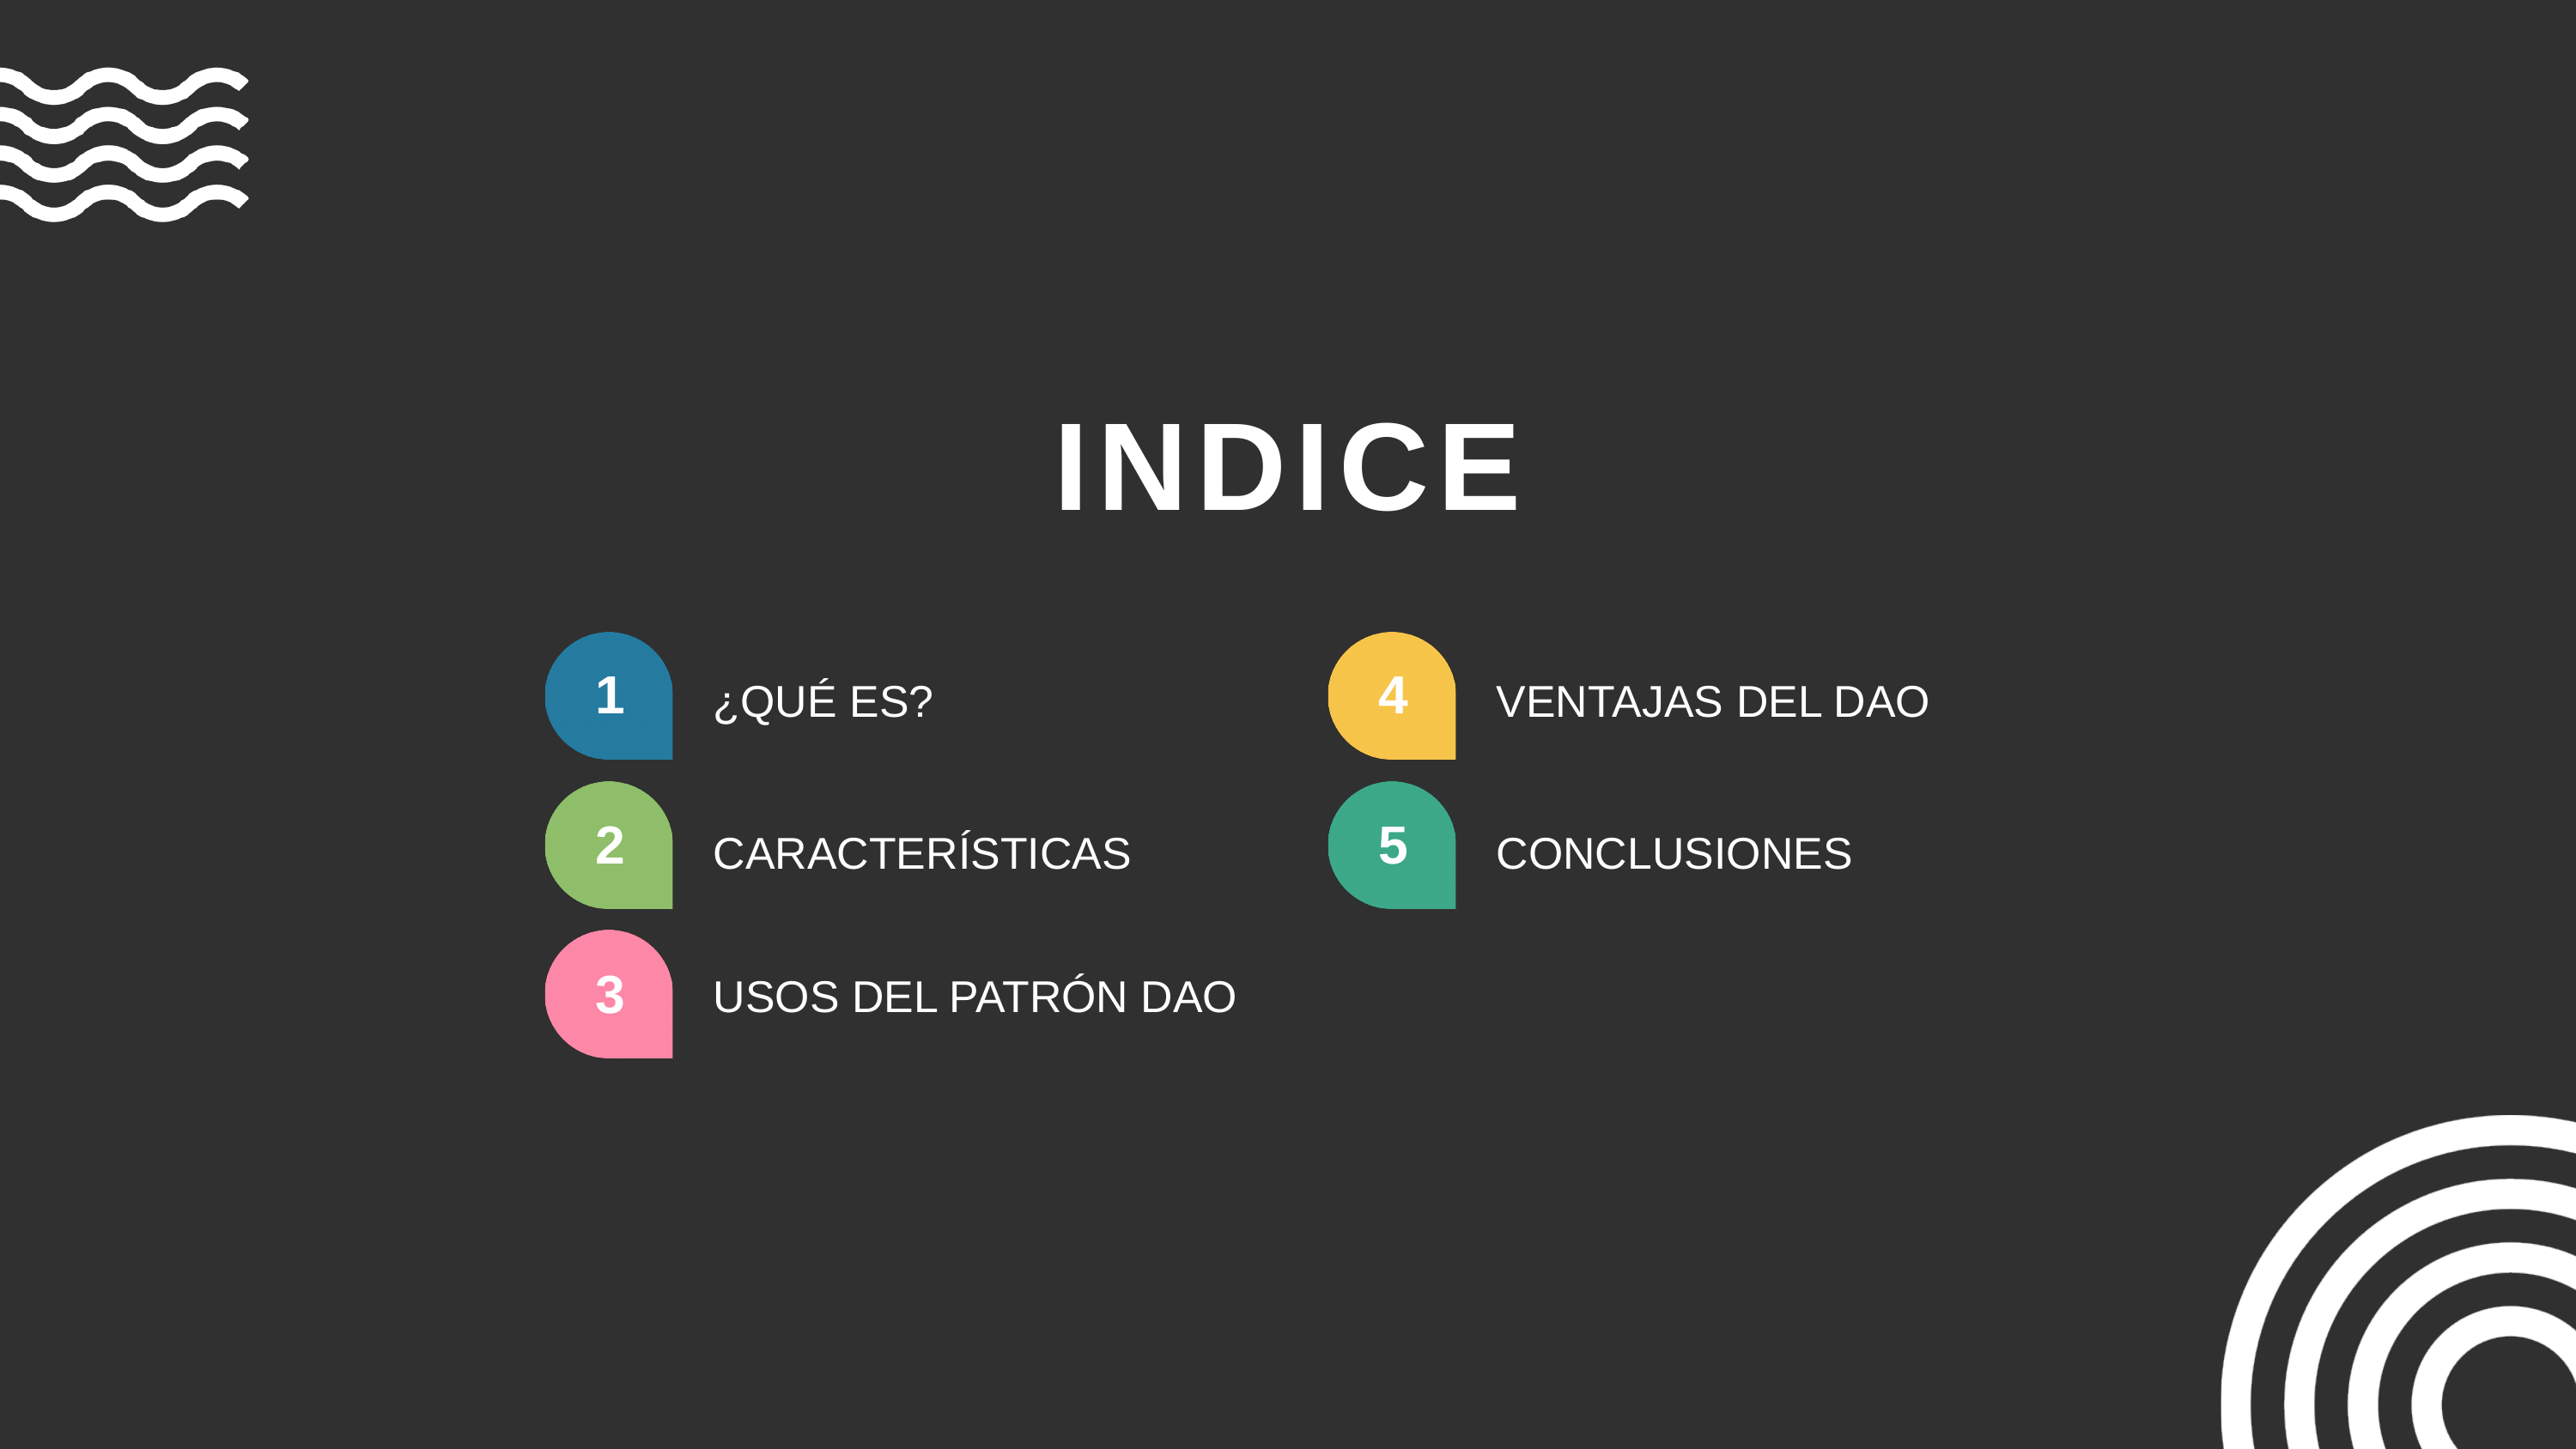

INDICE

1
¿QUÉ ES?

4
VENTAJAS DEL DAO

2
CARACTERÍSTICAS

5
CONCLUSIONES

USOS DEL PATRÓN DAO
3